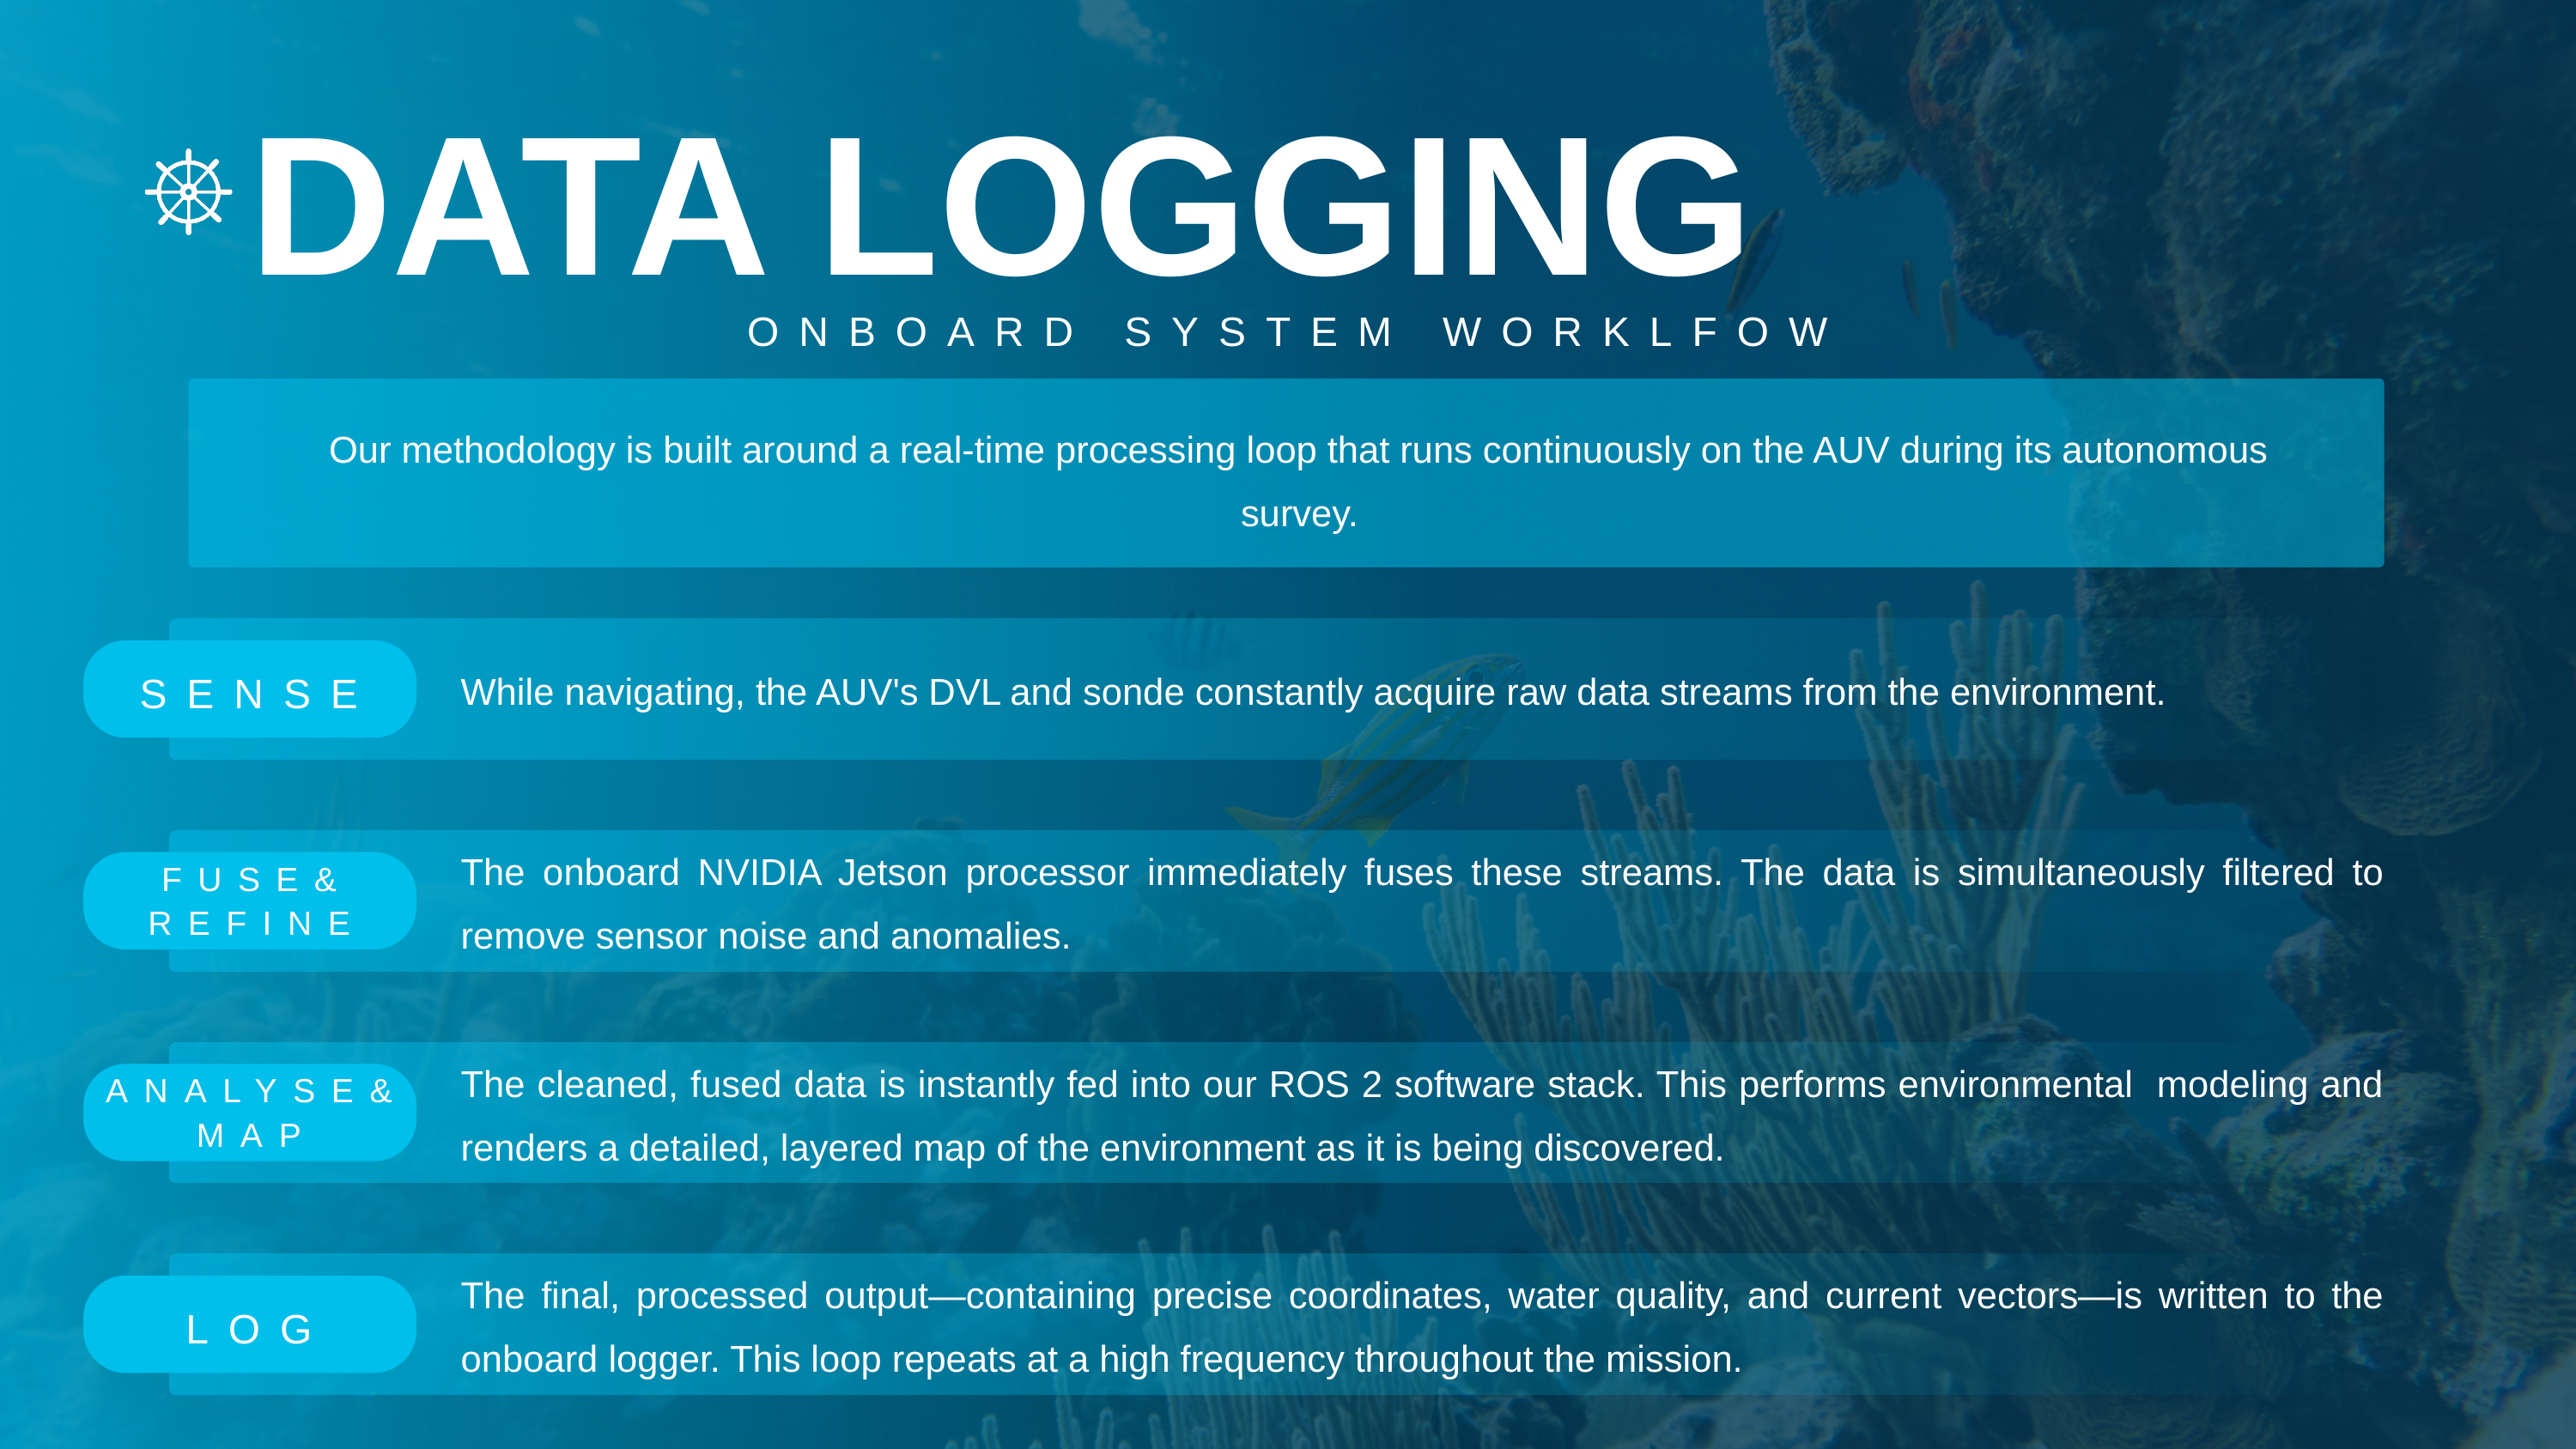

DATA LOGGING

ONBOARD SYSTEM WORKLFOW

Our methodology is built around a real-time processing loop that runs continuously on the AUV during its autonomous survey.

SENSE
While navigating, the AUV's DVL and sonde constantly acquire raw data streams from the environment.
The onboard NVIDIA Jetson processor immediately fuses these streams. The data is simultaneously filtered to remove sensor noise and anomalies.

FUSE&
REFINE
The cleaned, fused data is instantly fed into our ROS 2 software stack. This performs environmental  modeling and renders a detailed, layered map of the environment as it is being discovered.

ANALYSE&
MAP
The final, processed output—containing precise coordinates, water quality, and current vectors—is written to the onboard logger. This loop repeats at a high frequency throughout the mission.

LOG